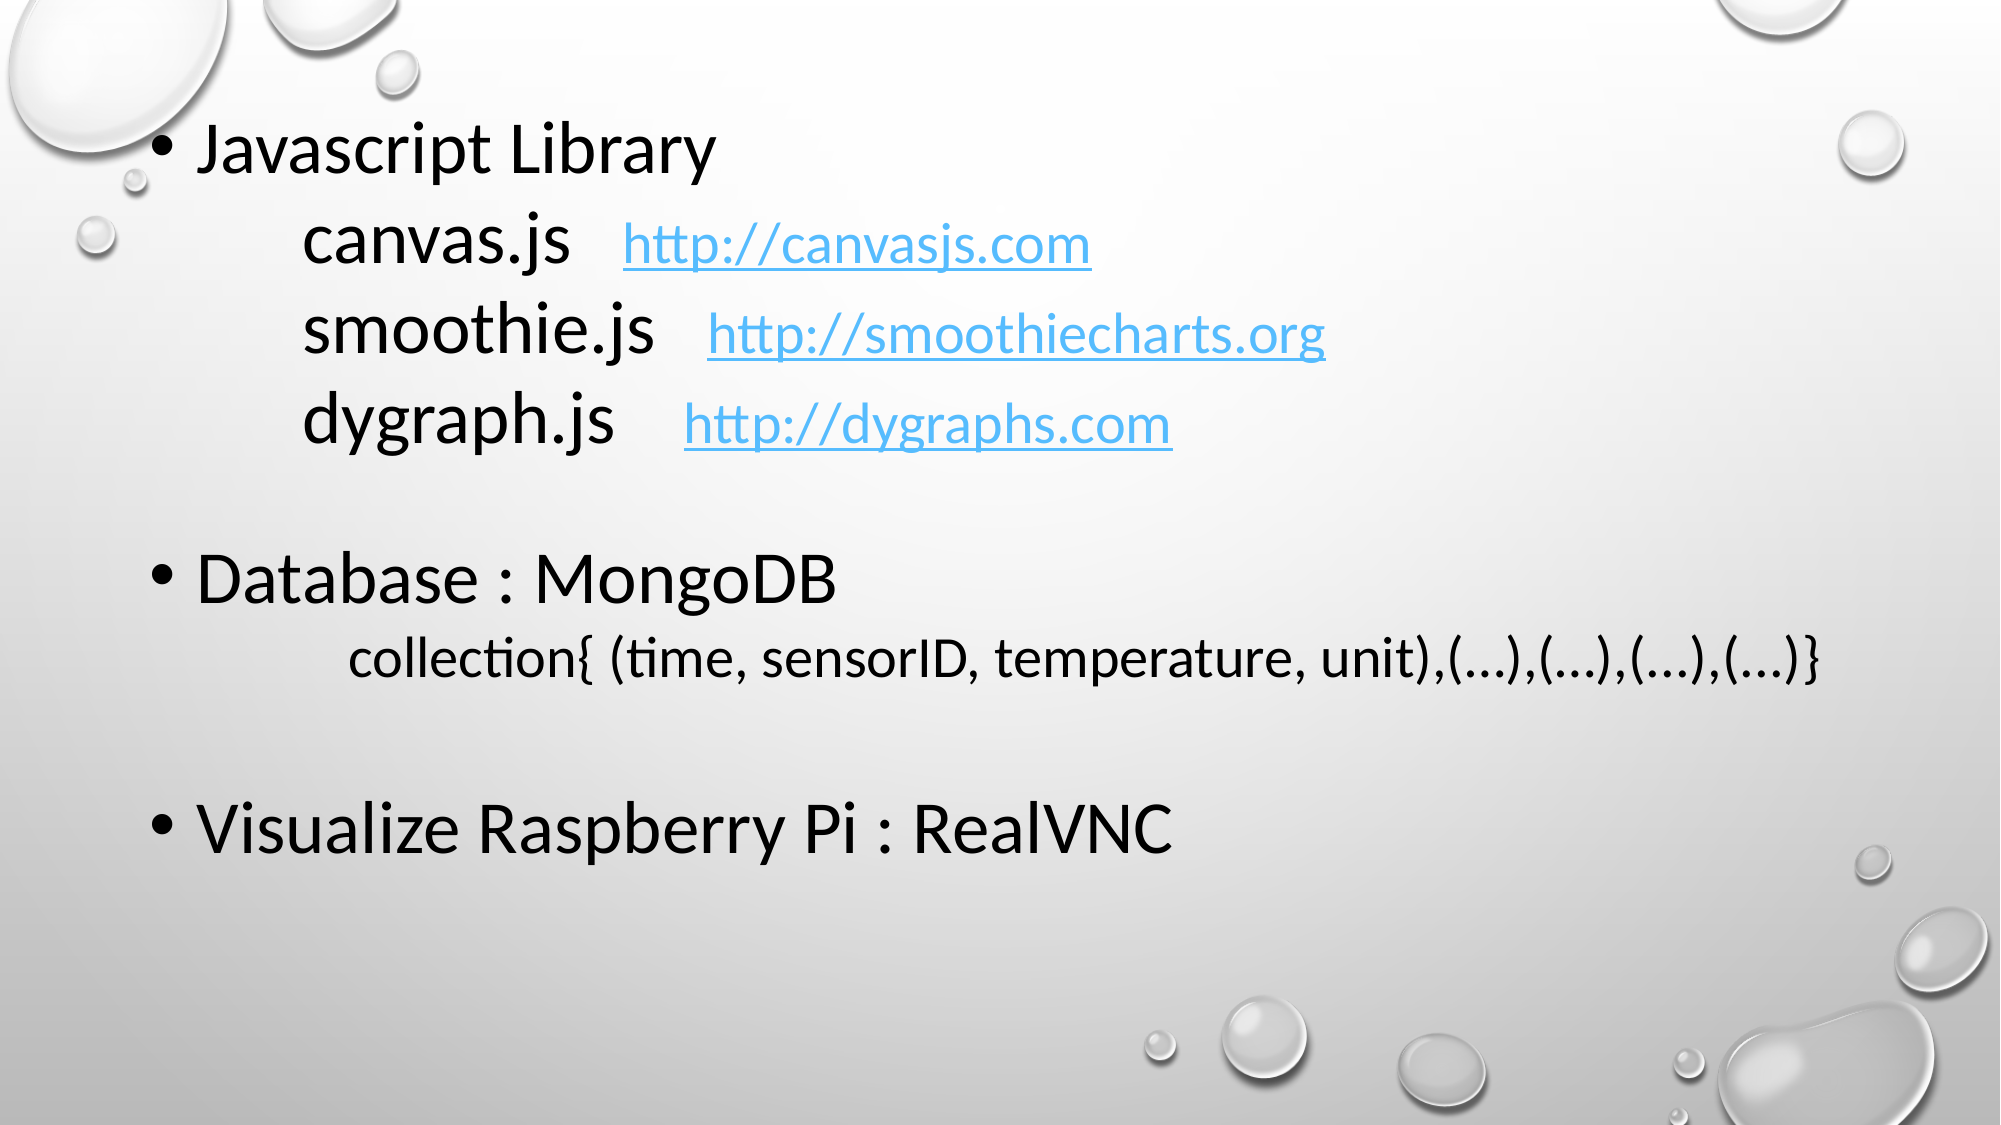

Javascript Library
         canvas.js   http://canvasjs.com
         smoothie.js   http://smoothiecharts.org
         dygraph.js    http://dygraphs.com

Database : MongoDB
               collection{ (time, sensorID, temperature, unit),(…),(…),(...),(...)}

Visualize Raspberry Pi : RealVNC